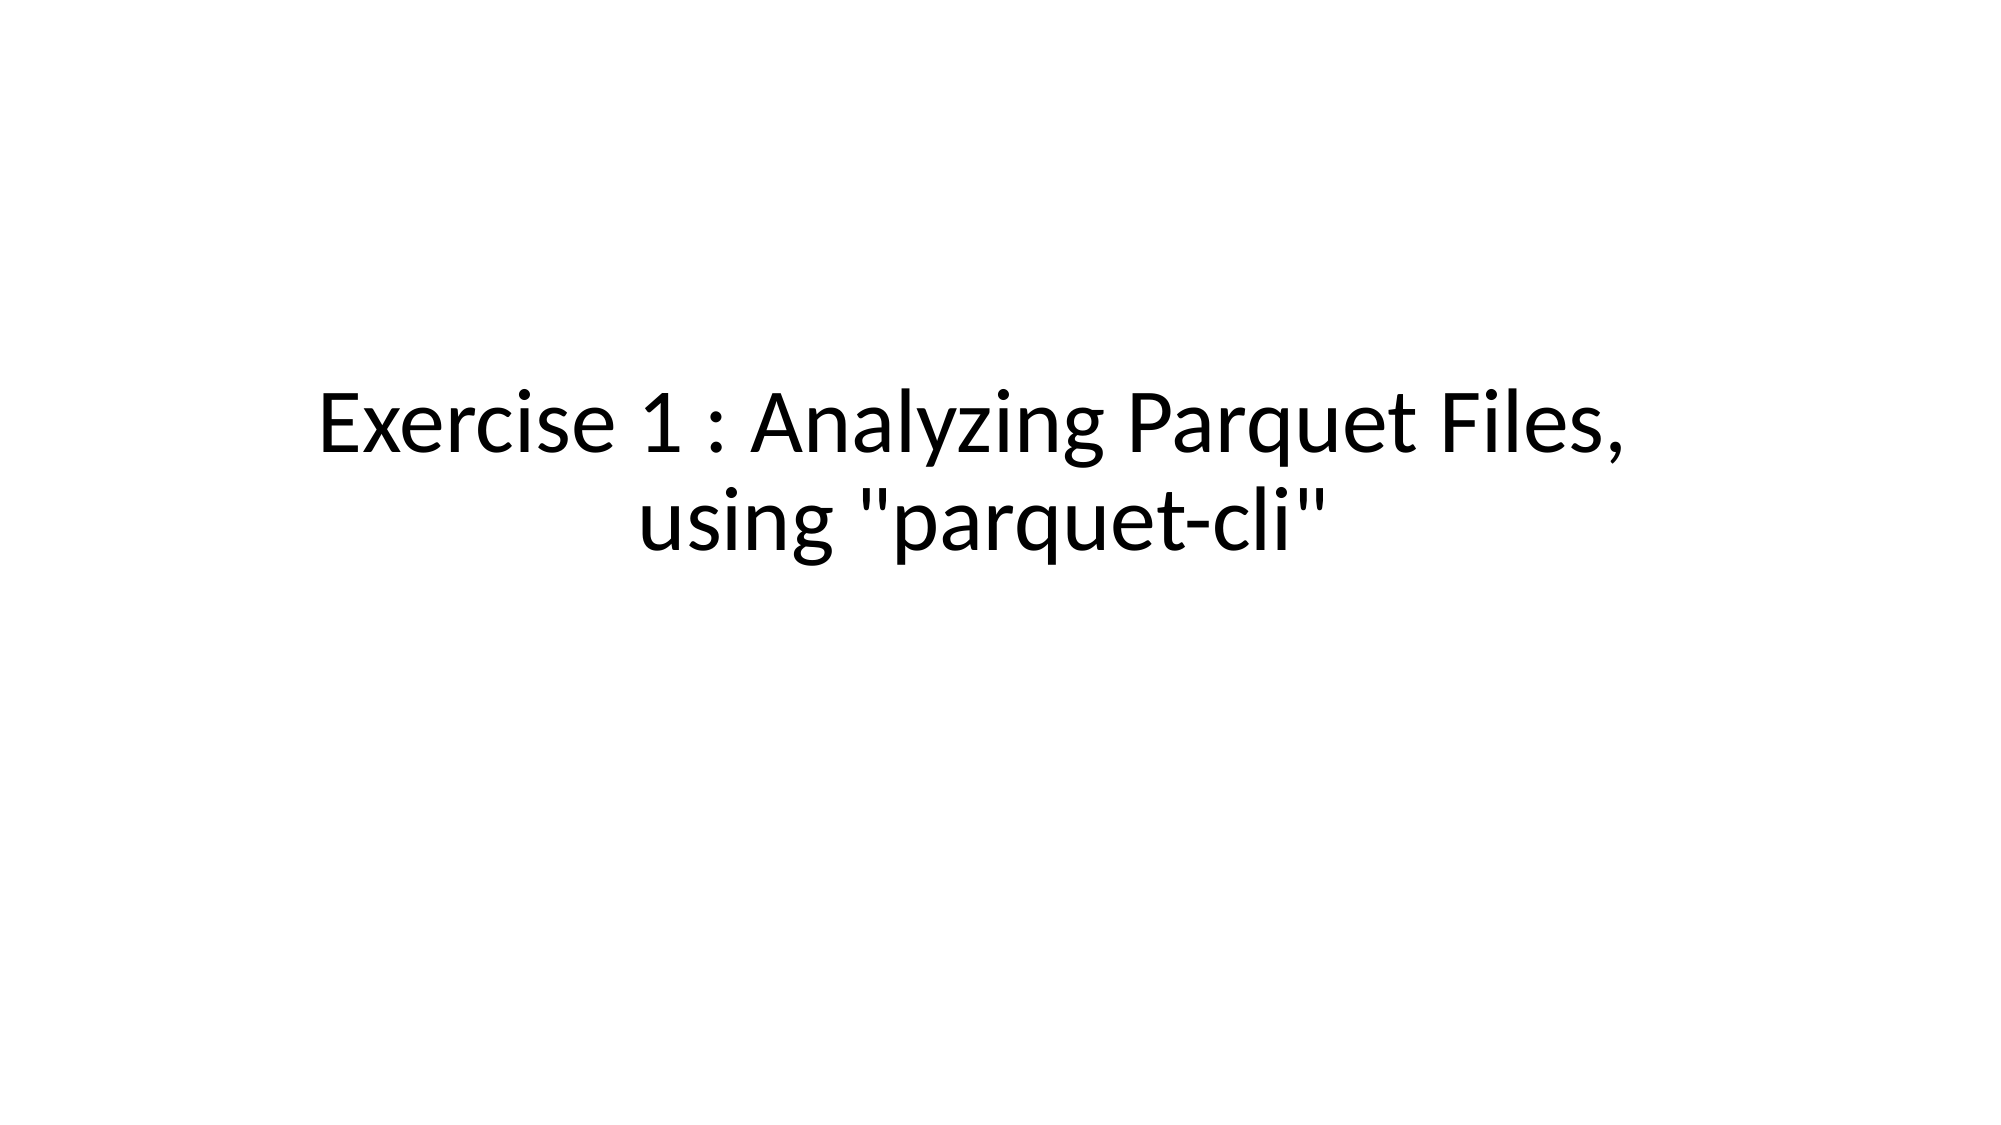

# Exercise 1 : Analyzing Parquet Files, using "parquet-cli"